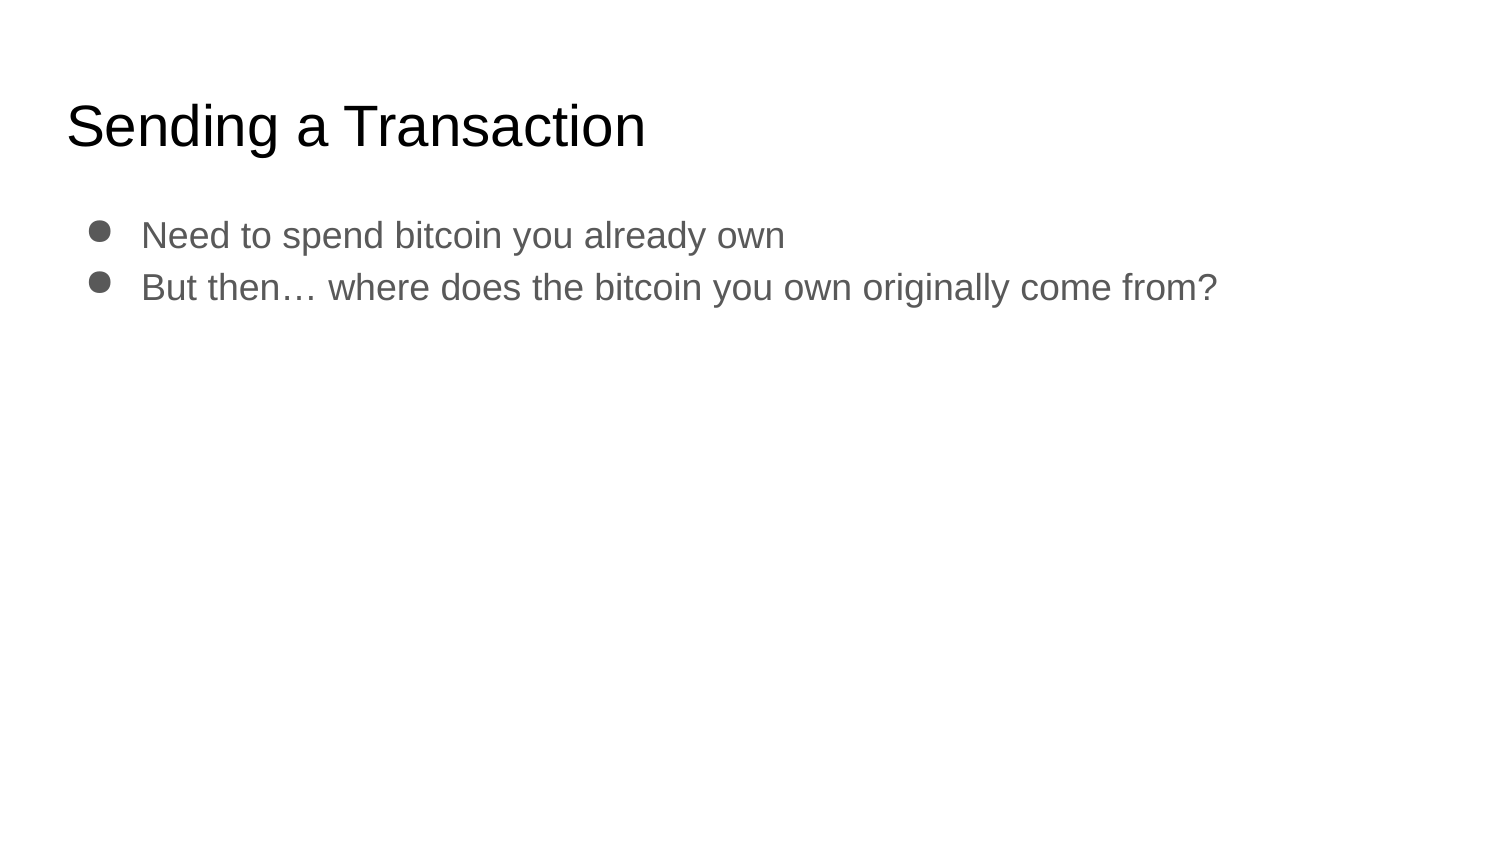

# Sending a Transaction
Need to spend bitcoin you already own
But then… where does the bitcoin you own originally come from?